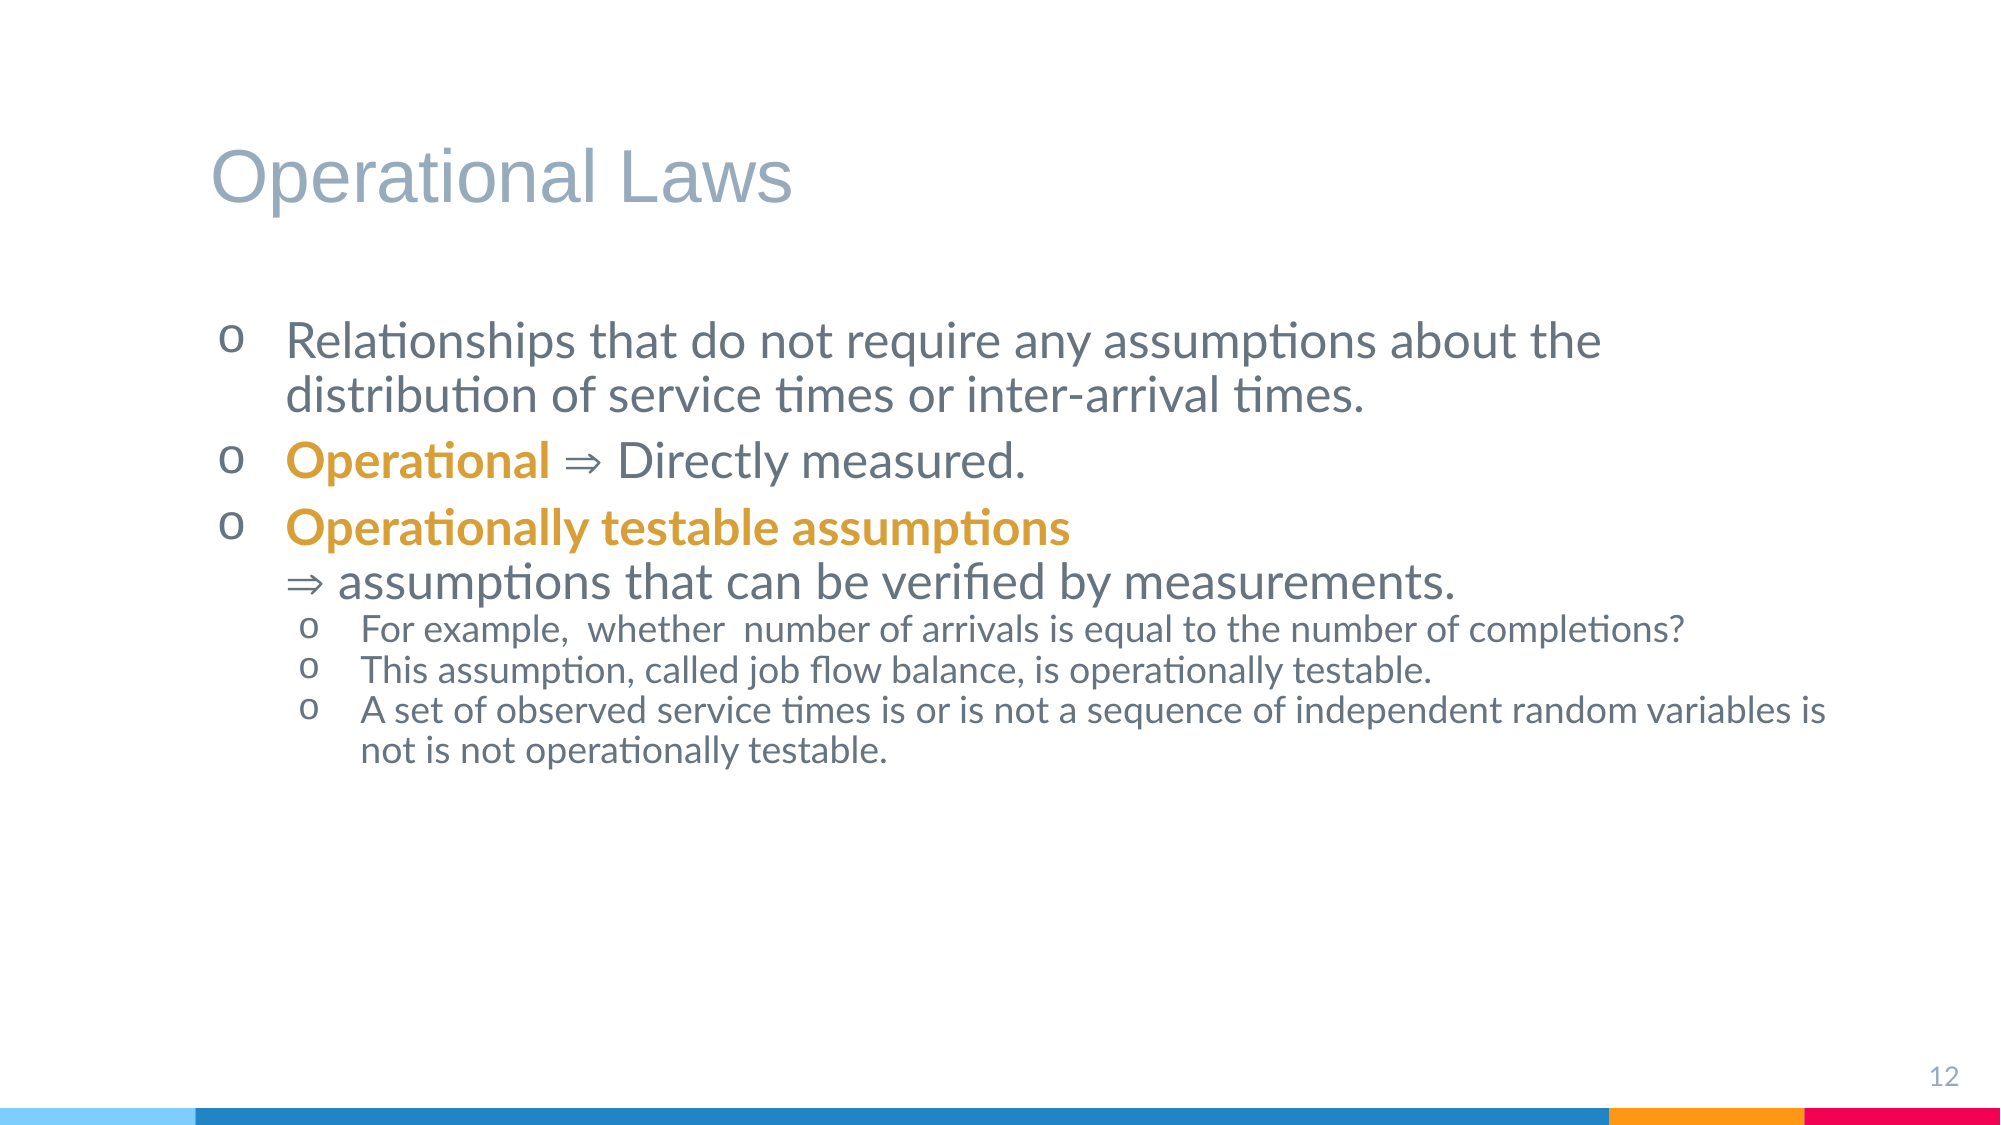

Operational Laws
Relationships that do not require any assumptions about the distribution of service times or inter-arrival times.
Operational ⇒ Directly measured.
Operationally testable assumptions
⇒ assumptions that can be verified by measurements.
For example,  whether  number of arrivals is equal to the number of completions?
This assumption, called job flow balance, is operationally testable.
A set of observed service times is or is not a sequence of independent random variables is not is not operationally testable.
12